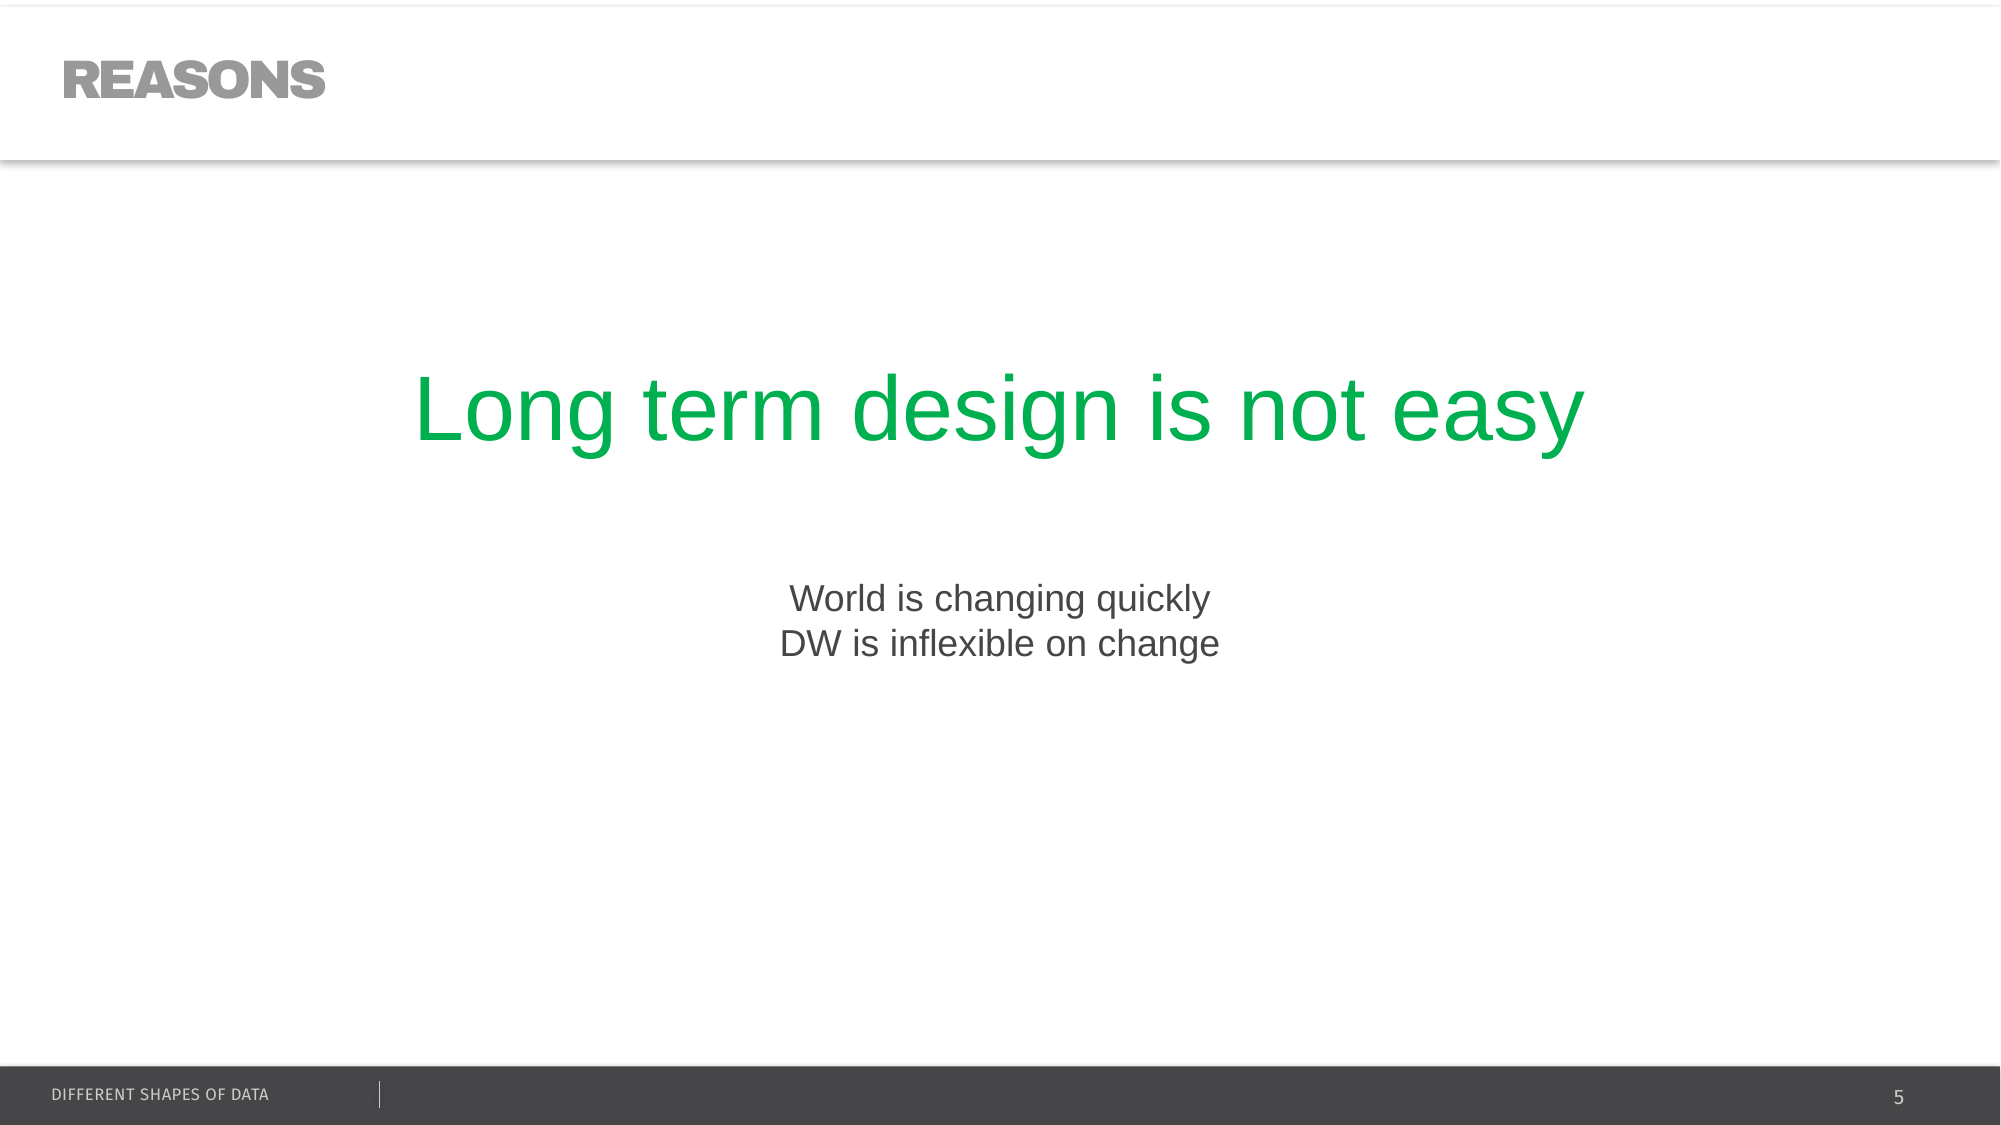

REASONS
Long term design is not easy

World is changing quickly
DW is inflexible on change